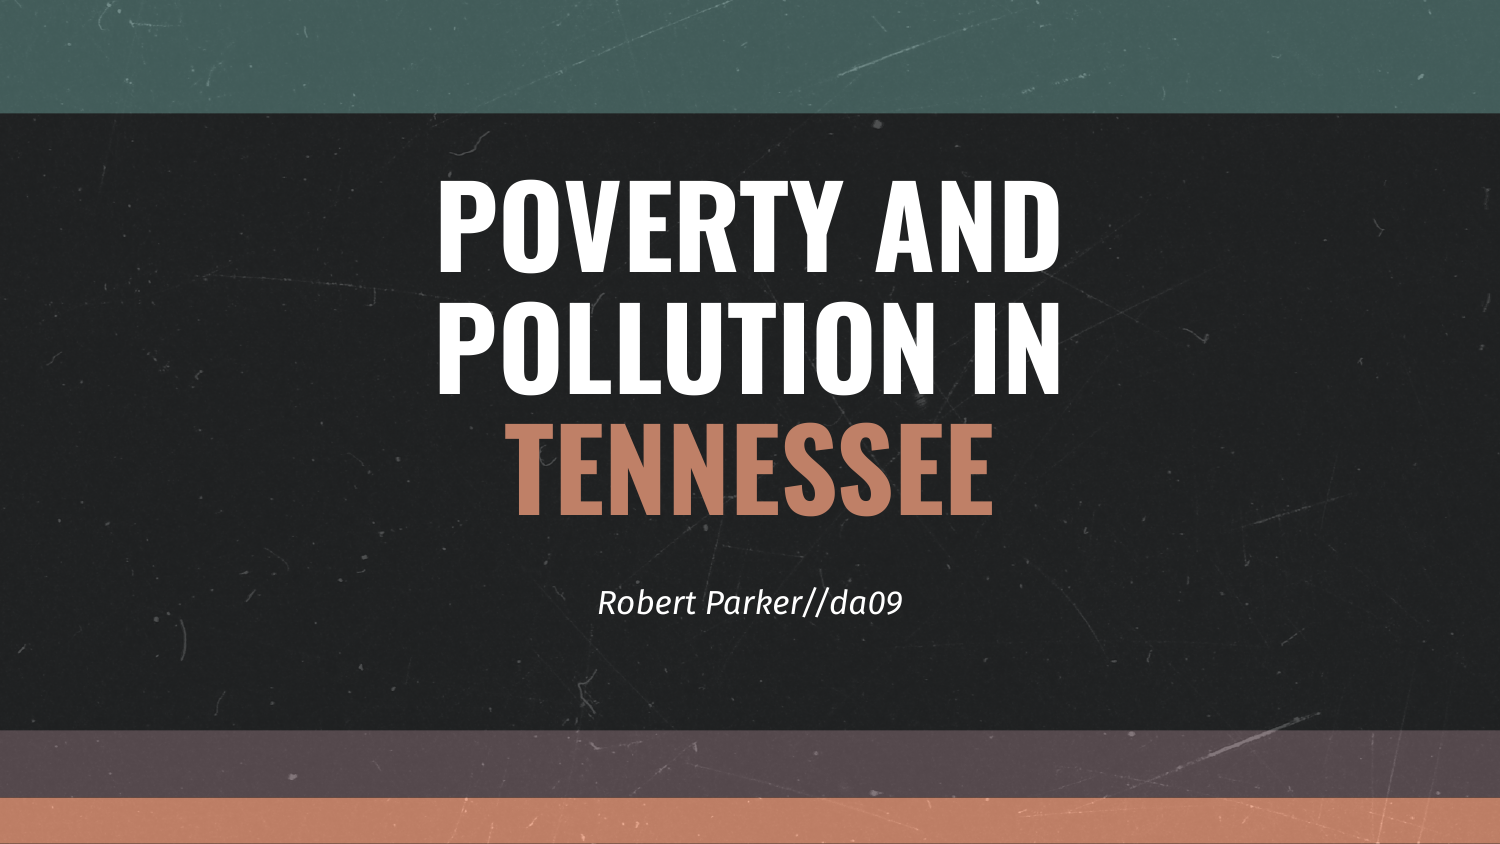

# POVERTY AND POLLUTION IN TENNESSEE
Robert Parker//da09